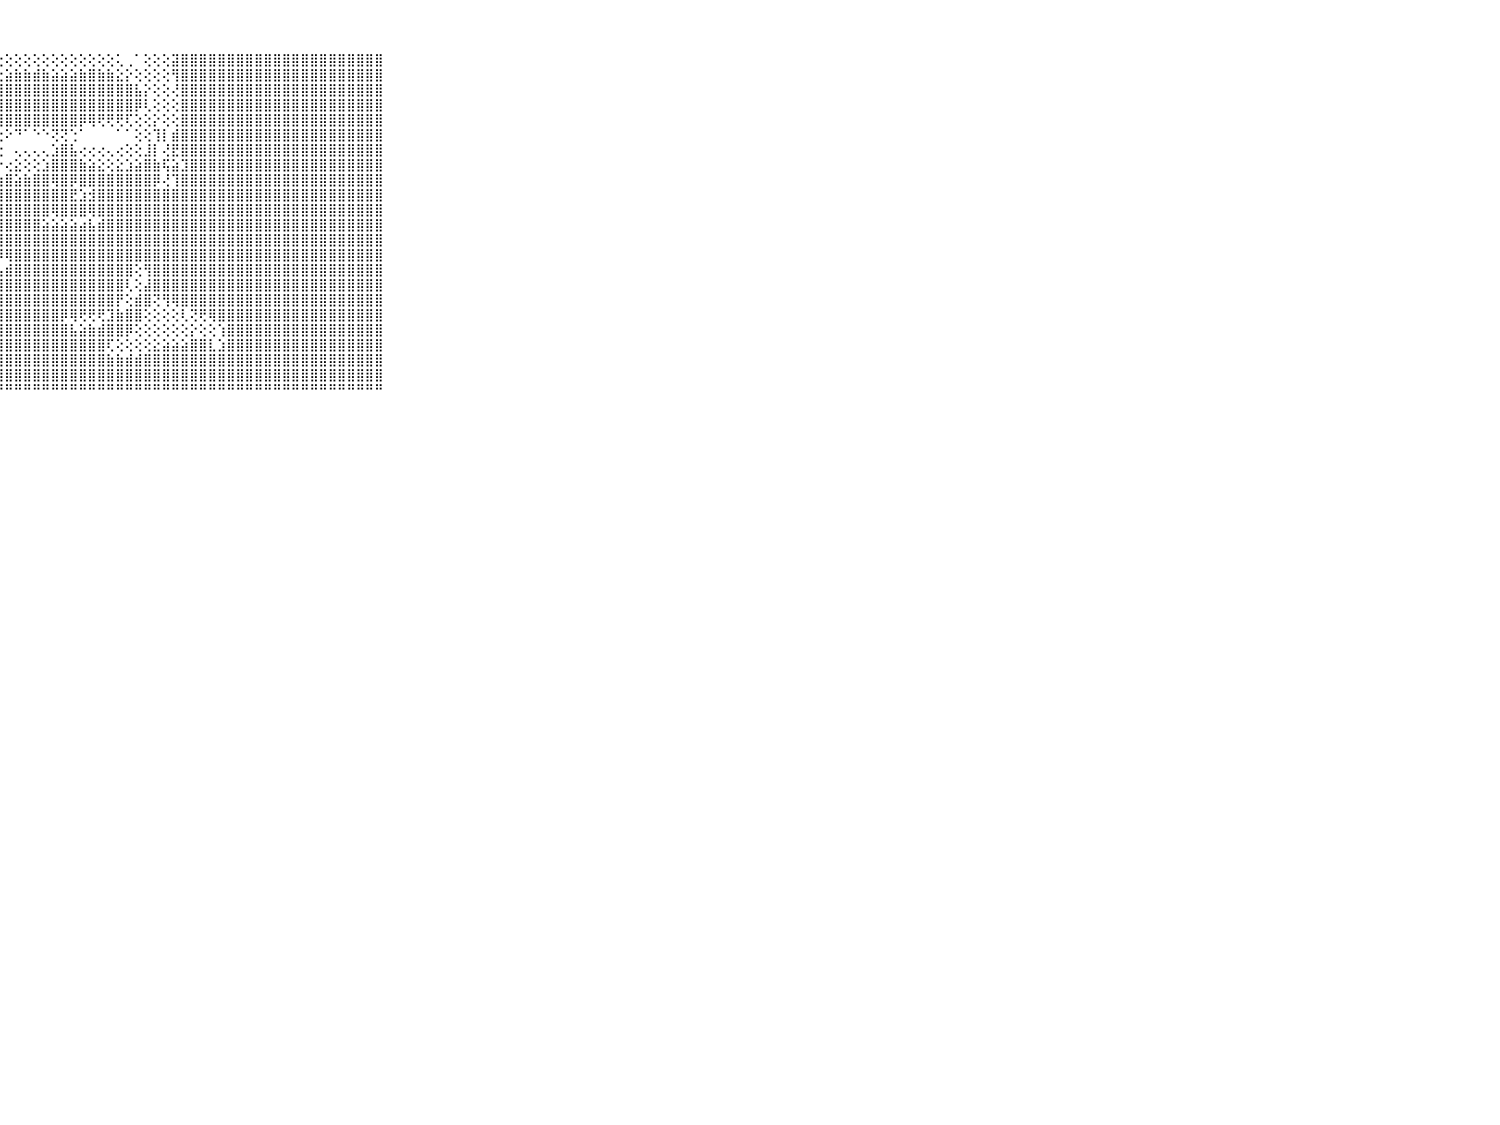

⠀⠀⠀⠀⠀⠀⠀⠀⠀⠀⠀⣿⣿⣿⣿⣿⣿⣿⣿⣿⣿⣿⢏⢕⢕⢕⢕⢕⢕⢕⢕⢕⢕⢕⢕⢕⢕⢕⢕⢕⢅⢀⠁⢕⢕⢕⣽⣿⣿⣿⣿⣿⣿⣿⣿⣿⣿⣿⣿⣿⣿⣿⣿⣿⣿⣿⣿⣿⣿⠀⠀⠀⠀⠀⠀⠀⠀⠀⠀⠀⠀
⠀⠀⠀⠀⠀⠀⠀⠀⠀⠀⠀⣿⣿⣿⣿⣿⣿⣿⣿⣿⣿⡕⢕⢕⢕⢜⢕⣕⣵⣷⣷⣾⣷⣵⣵⣵⣷⣿⣷⣷⣕⡕⢕⢕⢕⢕⢻⣿⣿⣿⣿⣿⣿⣿⣿⣿⣿⣿⣿⣿⣿⣿⣿⣿⣿⣿⣿⣿⣿⠀⠀⠀⠀⠀⠀⠀⠀⠀⠀⠀⠀
⠀⠀⠀⠀⠀⠀⠀⠀⠀⠀⠀⣿⣿⣿⣿⣿⣿⣿⣿⣿⣿⣿⣵⢕⢕⢱⣾⣿⣿⣿⣿⣿⣿⣿⣿⣿⣿⣿⣿⣿⣿⣿⣧⡕⢕⢕⢜⣿⣿⣿⣿⣿⣿⣿⣿⣿⣿⣿⣿⣿⣿⣿⣿⣿⣿⣿⣿⣿⣿⠀⠀⠀⠀⠀⠀⠀⠀⠀⠀⠀⠀
⠀⠀⠀⠀⠀⠀⠀⠀⠀⠀⠀⣿⣿⣿⣿⣿⣿⣿⣿⣿⣿⣿⣿⢕⢕⣼⣿⣿⣿⣿⣿⣿⣿⣿⣿⣿⣿⣿⣿⣿⣿⣿⡿⢇⢕⢕⢕⣿⣿⣿⣿⣿⣿⣿⣿⣿⣿⣿⣿⣿⣿⣿⣿⣿⣿⣿⣿⣿⣿⠀⠀⠀⠀⠀⠀⠀⠀⠀⠀⠀⠀
⠀⠀⠀⠀⠀⠀⠀⠀⠀⠀⠀⣿⣿⣿⣿⣿⣿⣿⣿⣿⣿⣿⣿⡕⢕⣿⣿⣿⣿⣿⣿⣿⣿⣿⣿⣿⡿⢿⢟⢟⢟⢏⢕⢕⡕⢕⢕⣿⣿⣿⣿⣿⣿⣿⣿⣿⣿⣿⣿⣿⣿⣿⣿⣿⣿⣿⣿⣿⣿⠀⠀⠀⠀⠀⠀⠀⠀⠀⠀⠀⠀
⠀⠀⠀⠀⠀⠀⠀⠀⠀⠀⠀⣿⣿⣿⣿⣿⣿⣿⣿⣿⣿⣿⣿⣧⢱⢱⢕⢕⠕⠙⠁⠑⠑⢝⢝⢑⠁⠀⠀⠀⠁⠁⢕⢕⢹⡇⣾⣿⣿⣿⣿⣿⣿⣿⣿⣿⣿⣿⣿⣿⣿⣿⣿⣿⣿⣿⣿⣿⣿⠀⠀⠀⠀⠀⠀⠀⠀⠀⠀⠀⠀
⠀⠀⠀⠀⠀⠀⠀⠀⠀⠀⠀⣿⣿⣿⣿⣿⣿⣿⣿⣿⣿⣿⣿⣿⣾⢳⢕⢕⠀⢄⢄⢄⢄⣱⣿⣧⢔⢔⢔⢄⢔⢕⢕⣸⡇⢜⣟⣿⣿⣿⣿⣿⣿⣿⣿⣿⣿⣿⣿⣿⣿⣿⣿⣿⣿⣿⣿⣿⣿⠀⠀⠀⠀⠀⠀⠀⠀⠀⠀⠀⠀
⠀⠀⠀⠀⠀⠀⠀⠀⠀⠀⠀⣿⣿⣿⣿⣿⣿⣿⣿⣿⣿⣿⣿⣿⣿⣵⣵⡕⢔⣕⢕⢕⣱⣿⣿⣿⣷⣵⣕⢕⣕⣱⣵⣿⣷⢯⣵⣹⣿⣿⣿⣿⣿⣿⣿⣿⣿⣿⣿⣿⣿⣿⣿⣿⣿⣿⣿⣿⣿⠀⠀⠀⠀⠀⠀⠀⠀⠀⠀⠀⠀
⠀⠀⠀⠀⠀⠀⠀⠀⠀⠀⠀⣿⣿⣿⣿⣿⣿⣿⣿⣿⣿⣿⣿⣿⣿⣿⣿⣷⣿⣵⣷⣿⣿⢿⣿⡿⣿⣿⣿⣿⣿⣿⣿⣿⡿⢜⢹⣿⣿⣿⣿⣿⣿⣿⣿⣿⣿⣿⣿⣿⣿⣿⣿⣿⣿⣿⣿⣿⣿⠀⠀⠀⠀⠀⠀⠀⠀⠀⠀⠀⠀
⠀⠀⠀⠀⠀⠀⠀⠀⠀⠀⠀⣿⣿⣿⣿⣿⣿⣿⣿⣿⣿⣿⣿⣿⣿⣿⣿⣿⣿⣿⣿⣿⣿⣿⣿⣟⣱⣺⣿⣿⣿⣿⣿⣿⣿⣿⣿⣿⣿⣿⣿⣿⣿⣿⣿⣿⣿⣿⣿⣿⣿⣿⣿⣿⣿⣿⣿⣿⣿⠀⠀⠀⠀⠀⠀⠀⠀⠀⠀⠀⠀
⠀⠀⠀⠀⠀⠀⠀⠀⠀⠀⠀⣿⣿⣿⣿⣿⣿⣿⣿⣿⣿⣿⣿⣿⣿⣿⣿⣿⣿⣿⣿⣿⣿⢿⣿⣿⣿⢿⣿⣿⣿⣿⣿⣿⣿⣿⣿⣿⣿⣿⣿⣿⣿⣿⣿⣿⣿⣿⣿⣿⣿⣿⣿⣿⣿⣿⣿⣿⣿⠀⠀⠀⠀⠀⠀⠀⠀⠀⠀⠀⠀
⠀⠀⠀⠀⠀⠀⠀⠀⠀⠀⠀⣿⣿⣿⣿⣿⣿⣿⣿⣿⣿⣿⣿⣿⣿⣿⣿⣿⣿⣿⣿⣿⣵⣵⣵⣵⣴⣧⣾⣿⣿⣿⣿⣿⣿⣿⣿⣿⣿⣿⣿⣿⣿⣿⣿⣿⣿⣿⣿⣿⣿⣿⣿⣿⣿⣿⣿⣿⣿⠀⠀⠀⠀⠀⠀⠀⠀⠀⠀⠀⠀
⠀⠀⠀⠀⠀⠀⠀⠀⠀⠀⠀⣿⣿⣿⣿⣿⣿⣿⣿⣿⣿⣿⣿⣿⣿⣿⣿⣿⣿⣿⣿⣿⣿⣿⣿⣿⣿⣿⣿⣿⣿⣿⣿⣿⣿⣿⣿⣿⣿⣿⣿⣿⣿⣿⣿⣿⣿⣿⣿⣿⣿⣿⣿⣿⣿⣿⣿⣿⣿⠀⠀⠀⠀⠀⠀⠀⠀⠀⠀⠀⠀
⠀⠀⠀⠀⠀⠀⠀⠀⠀⠀⠀⣿⣿⣿⣿⣿⣿⣿⣿⣿⣿⣿⣿⣿⣿⣿⣿⡿⢿⣿⣿⣿⣿⣿⣿⣿⣿⣿⣿⣿⣿⣿⣿⣿⣿⣿⣿⣿⣿⣿⣿⣿⣿⣿⣿⣿⣿⣿⣿⣿⣿⣿⣿⣿⣿⣿⣿⣿⣿⠀⠀⠀⠀⠀⠀⠀⠀⠀⠀⠀⠀
⠀⠀⠀⠀⠀⠀⠀⠀⠀⠀⠀⣿⣿⣿⣿⣿⣿⣿⣿⣿⣿⣿⣿⣿⣿⣿⣿⢧⣾⣿⣿⣿⣿⣿⣿⣿⣿⣿⣿⣿⣿⣿⢕⢻⣿⣿⣿⣿⣿⣿⣿⣿⣿⣿⣿⣿⣿⣿⣿⣿⣿⣿⣿⣿⣿⣿⣿⣿⣿⠀⠀⠀⠀⠀⠀⠀⠀⠀⠀⠀⠀
⠀⠀⠀⠀⠀⠀⠀⠀⠀⠀⠀⣿⣿⣿⣿⣿⣿⣿⣿⣿⣿⣿⣿⣿⣿⣿⣿⣿⣿⣿⣿⣿⣿⣿⣿⣿⣿⣿⣿⣿⣿⢇⢕⣼⣿⣿⣿⣿⣿⣿⣿⣿⣿⣿⣿⣿⣿⣿⣿⣿⣿⣿⣿⣿⣿⣿⣿⣿⣿⠀⠀⠀⠀⠀⠀⠀⠀⠀⠀⠀⠀
⠀⠀⠀⠀⠀⠀⠀⠀⠀⠀⠀⣿⣿⣿⣿⣿⣿⣿⣿⣿⣿⣿⣿⣿⣿⣿⣿⣿⣿⣿⣿⣿⣿⣿⣿⣿⣿⣿⣿⣿⡟⢕⣾⣿⢝⢻⢿⣿⣿⣿⣿⣿⣿⣿⣿⣿⣿⣿⣿⣿⣿⣿⣿⣿⣿⣿⣿⣿⣿⠀⠀⠀⠀⠀⠀⠀⠀⠀⠀⠀⠀
⠀⠀⠀⠀⠀⠀⠀⠀⠀⠀⠀⣿⣿⣿⣿⣿⣿⣿⣿⣿⣿⣿⣿⣿⣿⣿⣿⣿⣿⣿⣿⣿⣿⣿⡿⢿⢟⢟⢟⣹⣷⣿⣿⢕⢕⢕⢕⢇⢝⢟⢿⣿⣿⣿⣿⣿⣿⣿⣿⣿⣿⣿⣿⣿⣿⣿⣿⣿⣿⠀⠀⠀⠀⠀⠀⠀⠀⠀⠀⠀⠀
⠀⠀⠀⠀⠀⠀⠀⠀⠀⠀⠀⣿⣿⣿⣿⣿⣿⣿⣿⣿⣿⣿⣿⣿⣿⣿⣿⣿⣿⣿⣿⣿⣿⣿⣿⣧⣵⣷⣾⣿⣿⡿⢕⢕⢕⢕⢕⢕⡕⢕⢕⢱⣿⣿⣿⣿⣿⣿⣿⣿⣿⣿⣿⣿⣿⣿⣿⣿⣿⠀⠀⠀⠀⠀⠀⠀⠀⠀⠀⠀⠀
⠀⠀⠀⠀⠀⠀⠀⠀⠀⠀⠀⣿⣿⣿⣿⣿⣿⣿⣿⣿⣿⣿⣿⣿⣿⣿⣿⣿⣿⣿⣿⣿⣿⣿⣿⣿⣿⣿⣿⢏⢕⢕⢕⢕⣕⣵⣵⣵⣿⣿⣇⣱⣿⣿⣿⣿⣿⣿⣿⣿⣿⣿⣿⣿⣿⣿⣿⣿⣿⠀⠀⠀⠀⠀⠀⠀⠀⠀⠀⠀⠀
⠀⠀⠀⠀⠀⠀⠀⠀⠀⠀⠀⣿⣿⣿⣿⣿⣿⣿⣿⣿⣿⣿⣿⣿⣿⣿⣿⣿⣿⣿⣿⣿⣿⣿⣿⣿⣿⣿⣿⣷⣷⣾⣾⣿⣿⣿⣿⣿⣿⣿⣿⣿⣿⣿⣿⣿⣿⣿⣿⣿⣿⣿⣿⣿⣿⣿⣿⣿⣿⠀⠀⠀⠀⠀⠀⠀⠀⠀⠀⠀⠀
⠀⠀⠀⠀⠀⠀⠀⠀⠀⠀⠀⣿⣿⣿⣿⣿⣿⣿⣿⣿⣿⣿⣿⣿⣿⣿⣿⣿⣿⣿⣿⣿⣿⣿⣿⣿⣿⣿⣿⣿⣿⣿⣿⣿⣿⣿⣿⣿⣿⣿⣿⣿⣿⣿⣿⣿⣿⣿⣿⣿⣿⣿⣿⣿⣿⣿⣿⣿⣿⠀⠀⠀⠀⠀⠀⠀⠀⠀⠀⠀⠀
⠀⠀⠀⠀⠀⠀⠀⠀⠀⠀⠀⠛⠛⠛⠛⠛⠛⠛⠛⠛⠛⠛⠛⠛⠛⠛⠛⠛⠛⠛⠛⠛⠛⠛⠛⠛⠛⠛⠛⠛⠛⠛⠛⠛⠛⠛⠛⠛⠛⠛⠛⠛⠛⠛⠛⠛⠛⠛⠛⠛⠛⠛⠛⠛⠛⠛⠛⠛⠛⠀⠀⠀⠀⠀⠀⠀⠀⠀⠀⠀⠀